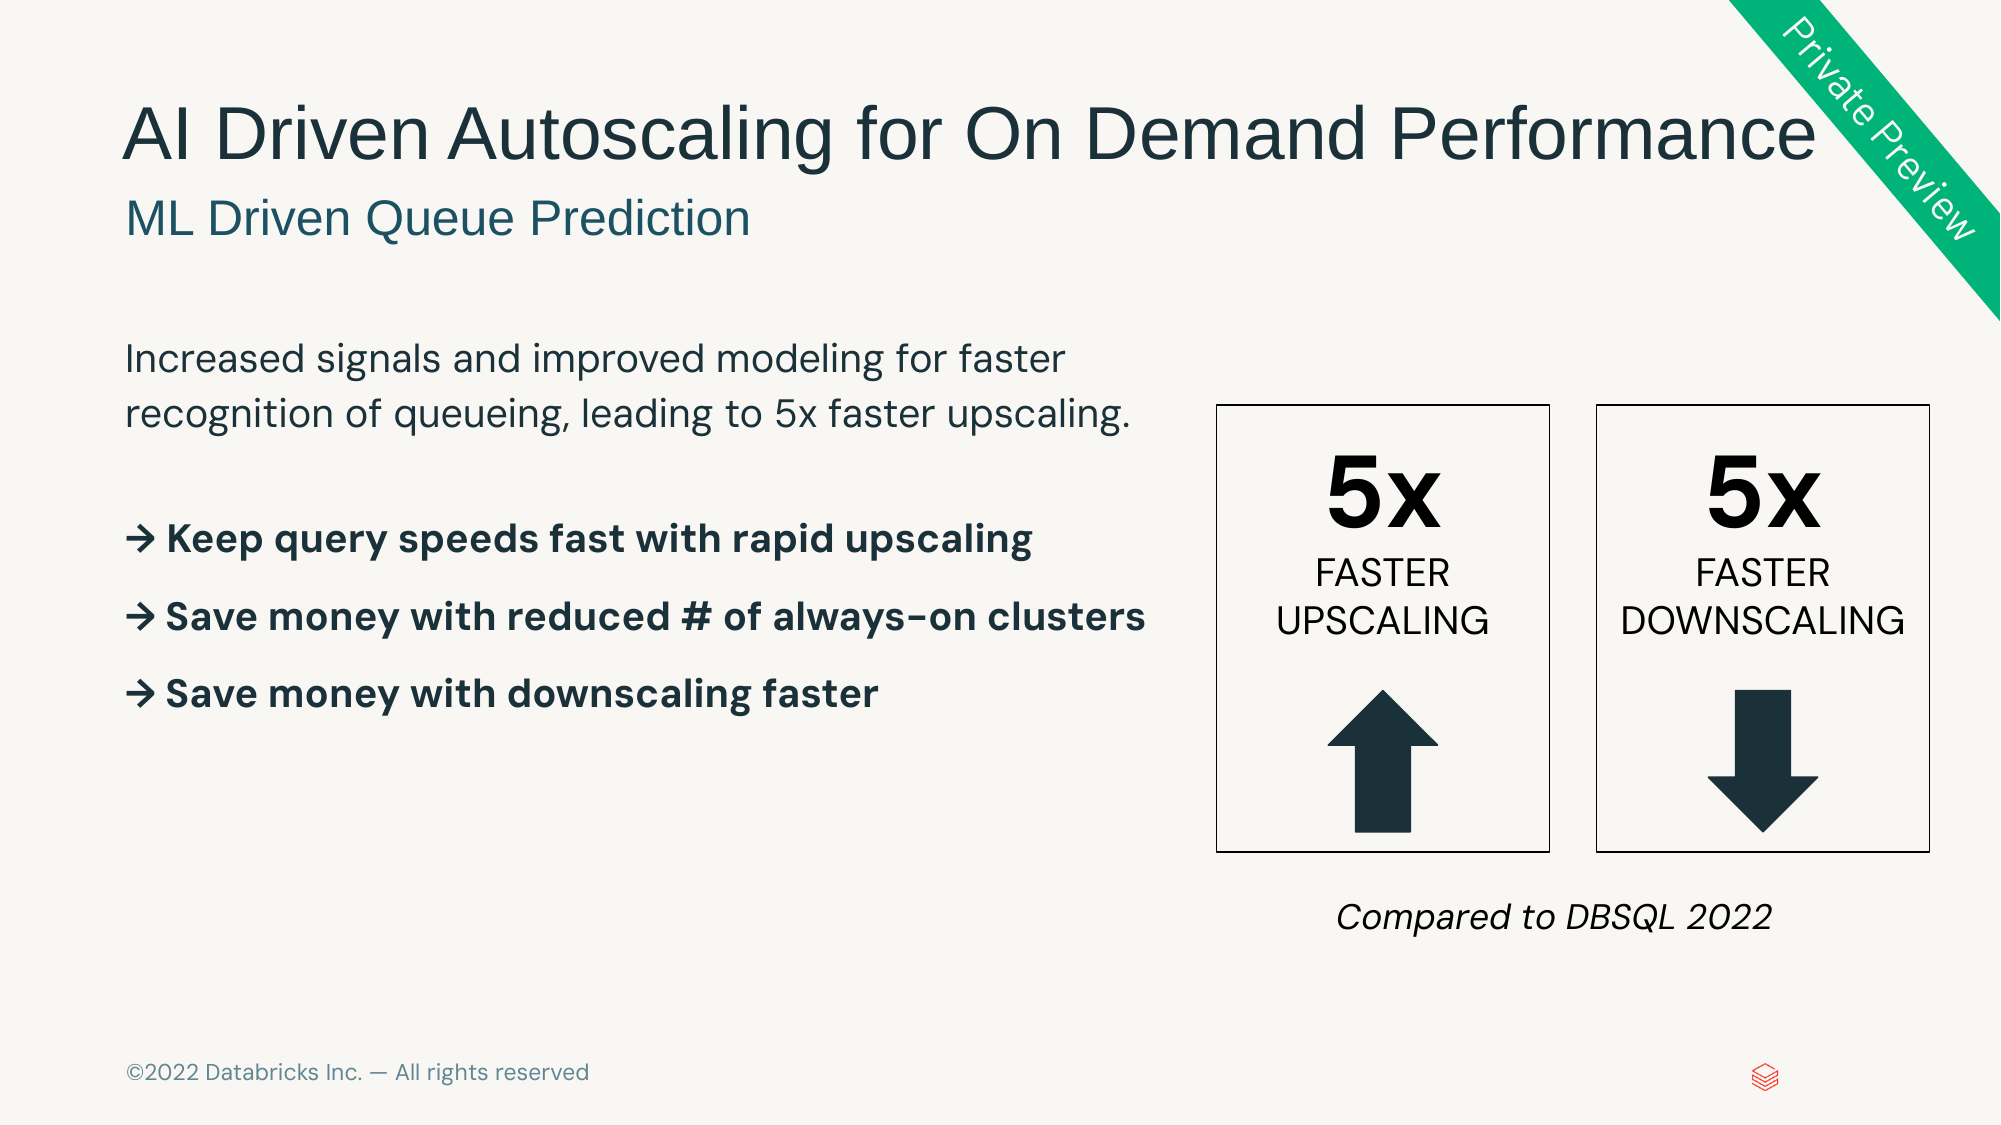

# AI Driven Autoscaling for On Demand Performance
Private Preview
ML Driven Queue Prediction
Increased signals and improved modeling for faster recognition of queueing, leading to 5x faster upscaling.
→ Keep query speeds fast with rapid upscaling
→ Save money with reduced # of always-on clusters
→ Save money with downscaling faster
5x
FASTER
UPSCALING

5x
FASTER
DOWNSCALING

Compared to DBSQL 2022